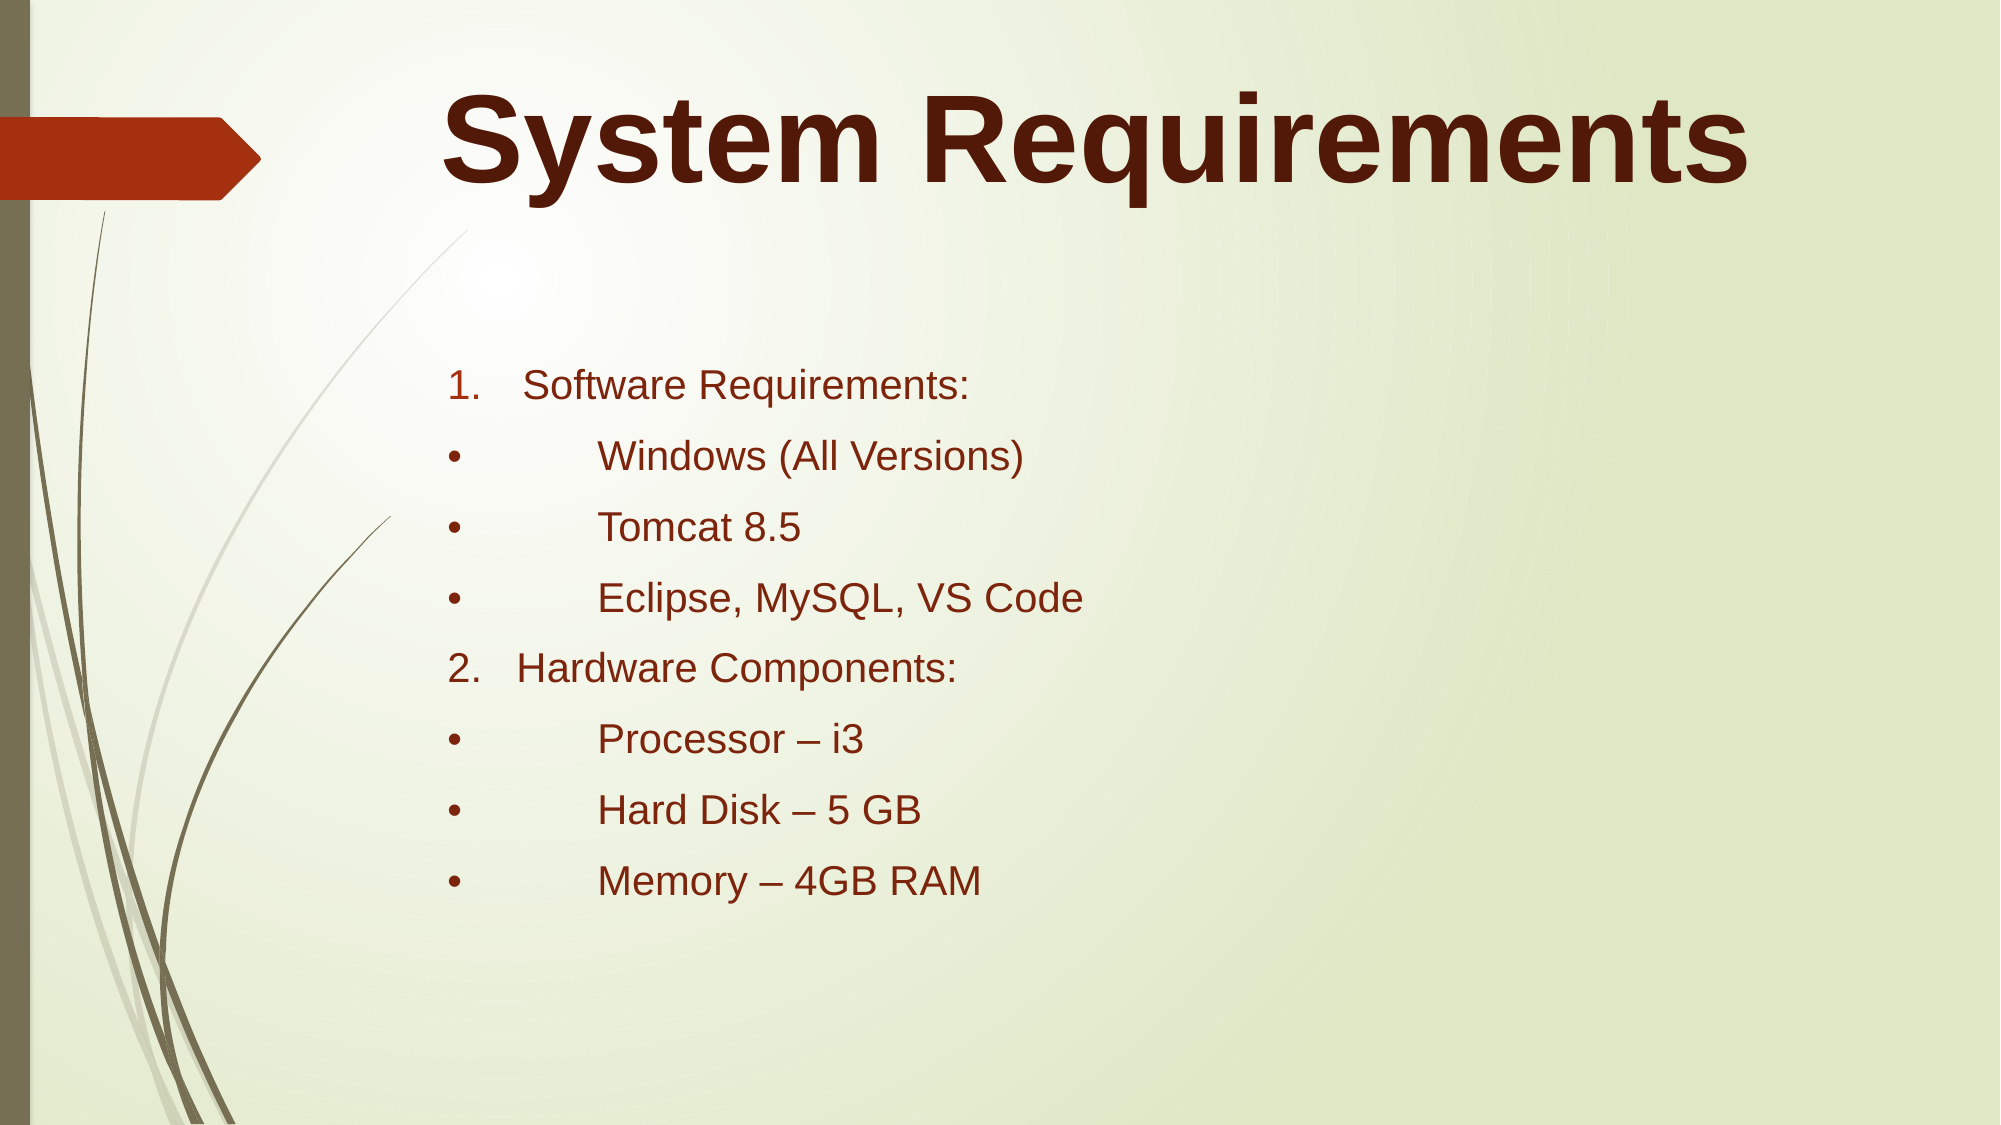

# System Requirements
Software Requirements:
•	Windows (All Versions)
•	Tomcat 8.5
•	Eclipse, MySQL, VS Code
2.   Hardware Components:
•	Processor – i3
•	Hard Disk – 5 GB
•	Memory – 4GB RAM